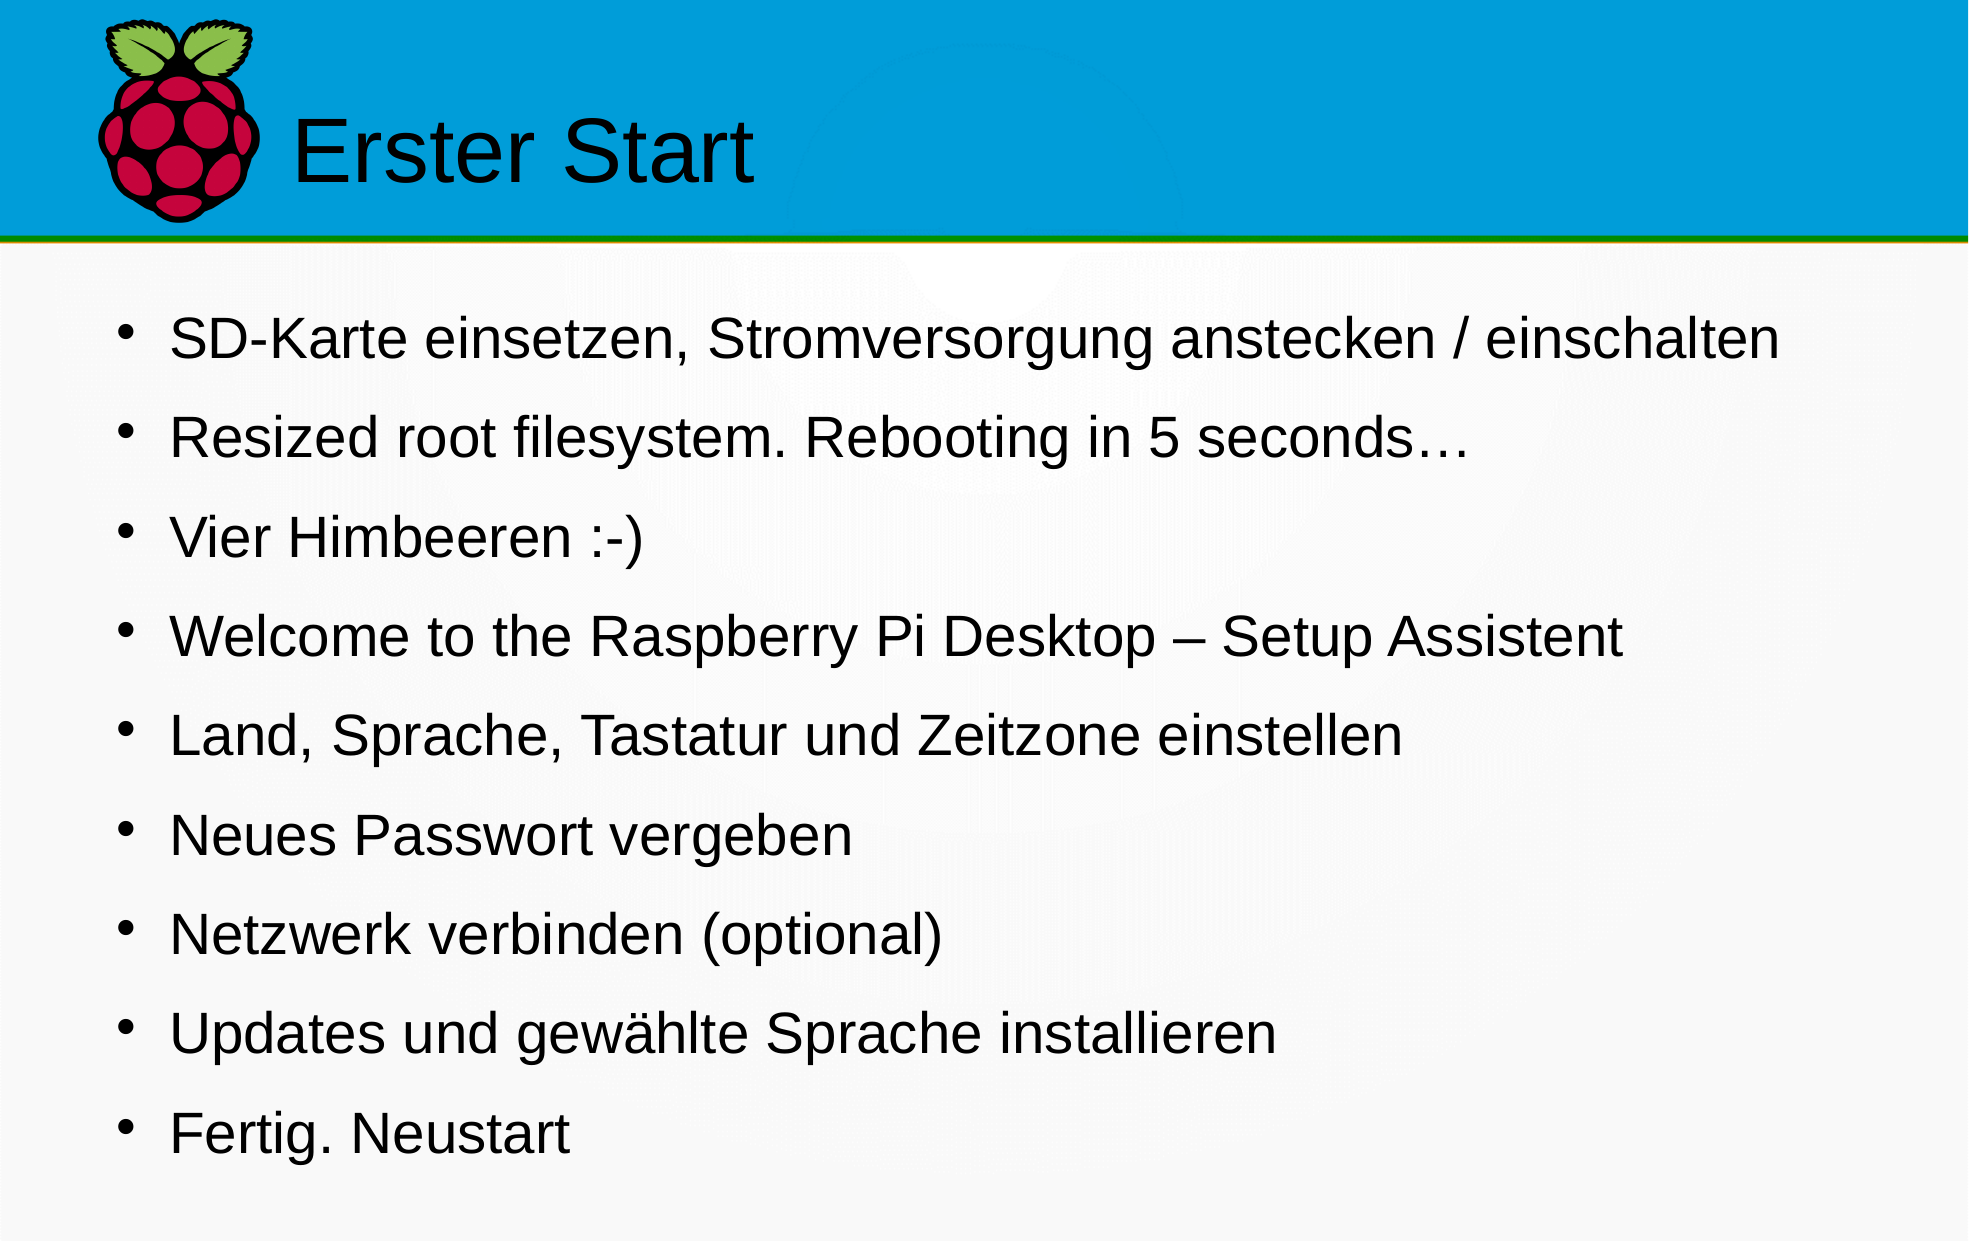

Erster Start
SD-Karte einsetzen, Stromversorgung anstecken / einschalten
Resized root filesystem. Rebooting in 5 seconds…
Vier Himbeeren :-)
Welcome to the Raspberry Pi Desktop – Setup Assistent
Land, Sprache, Tastatur und Zeitzone einstellen
Neues Passwort vergeben
Netzwerk verbinden (optional)
Updates und gewählte Sprache installieren
Fertig. Neustart